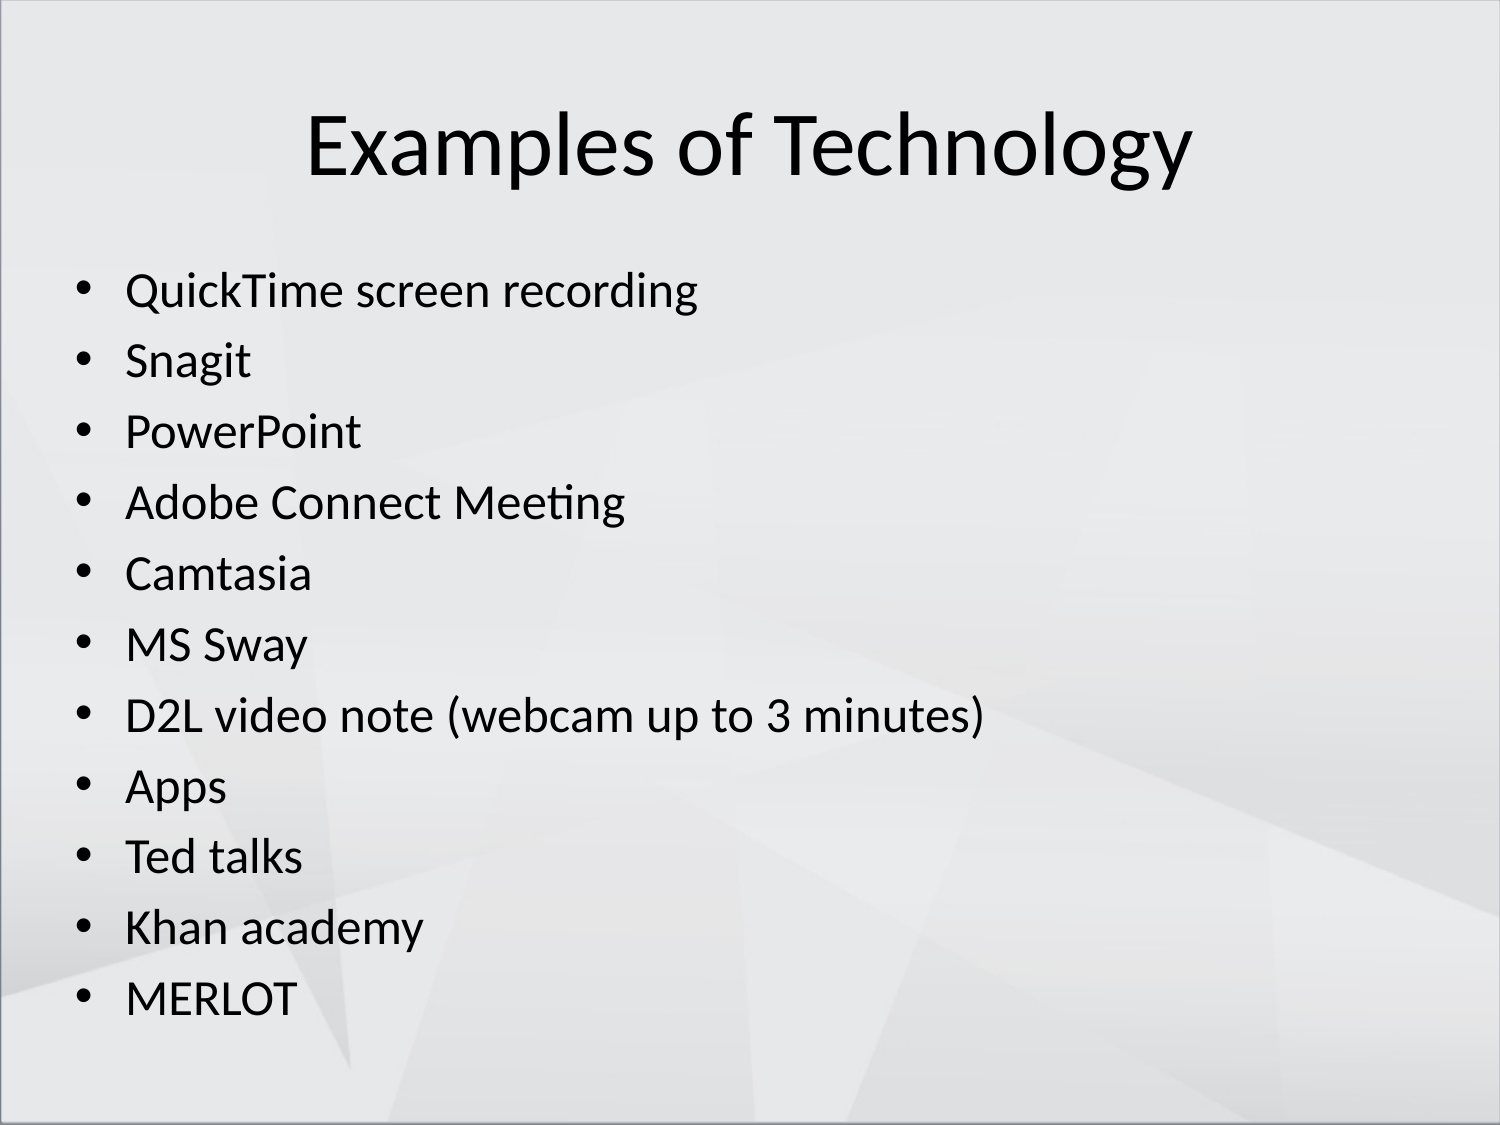

# Examples of Technology
QuickTime screen recording
Snagit
PowerPoint
Adobe Connect Meeting
Camtasia
MS Sway
D2L video note (webcam up to 3 minutes)
Apps
Ted talks
Khan academy
MERLOT